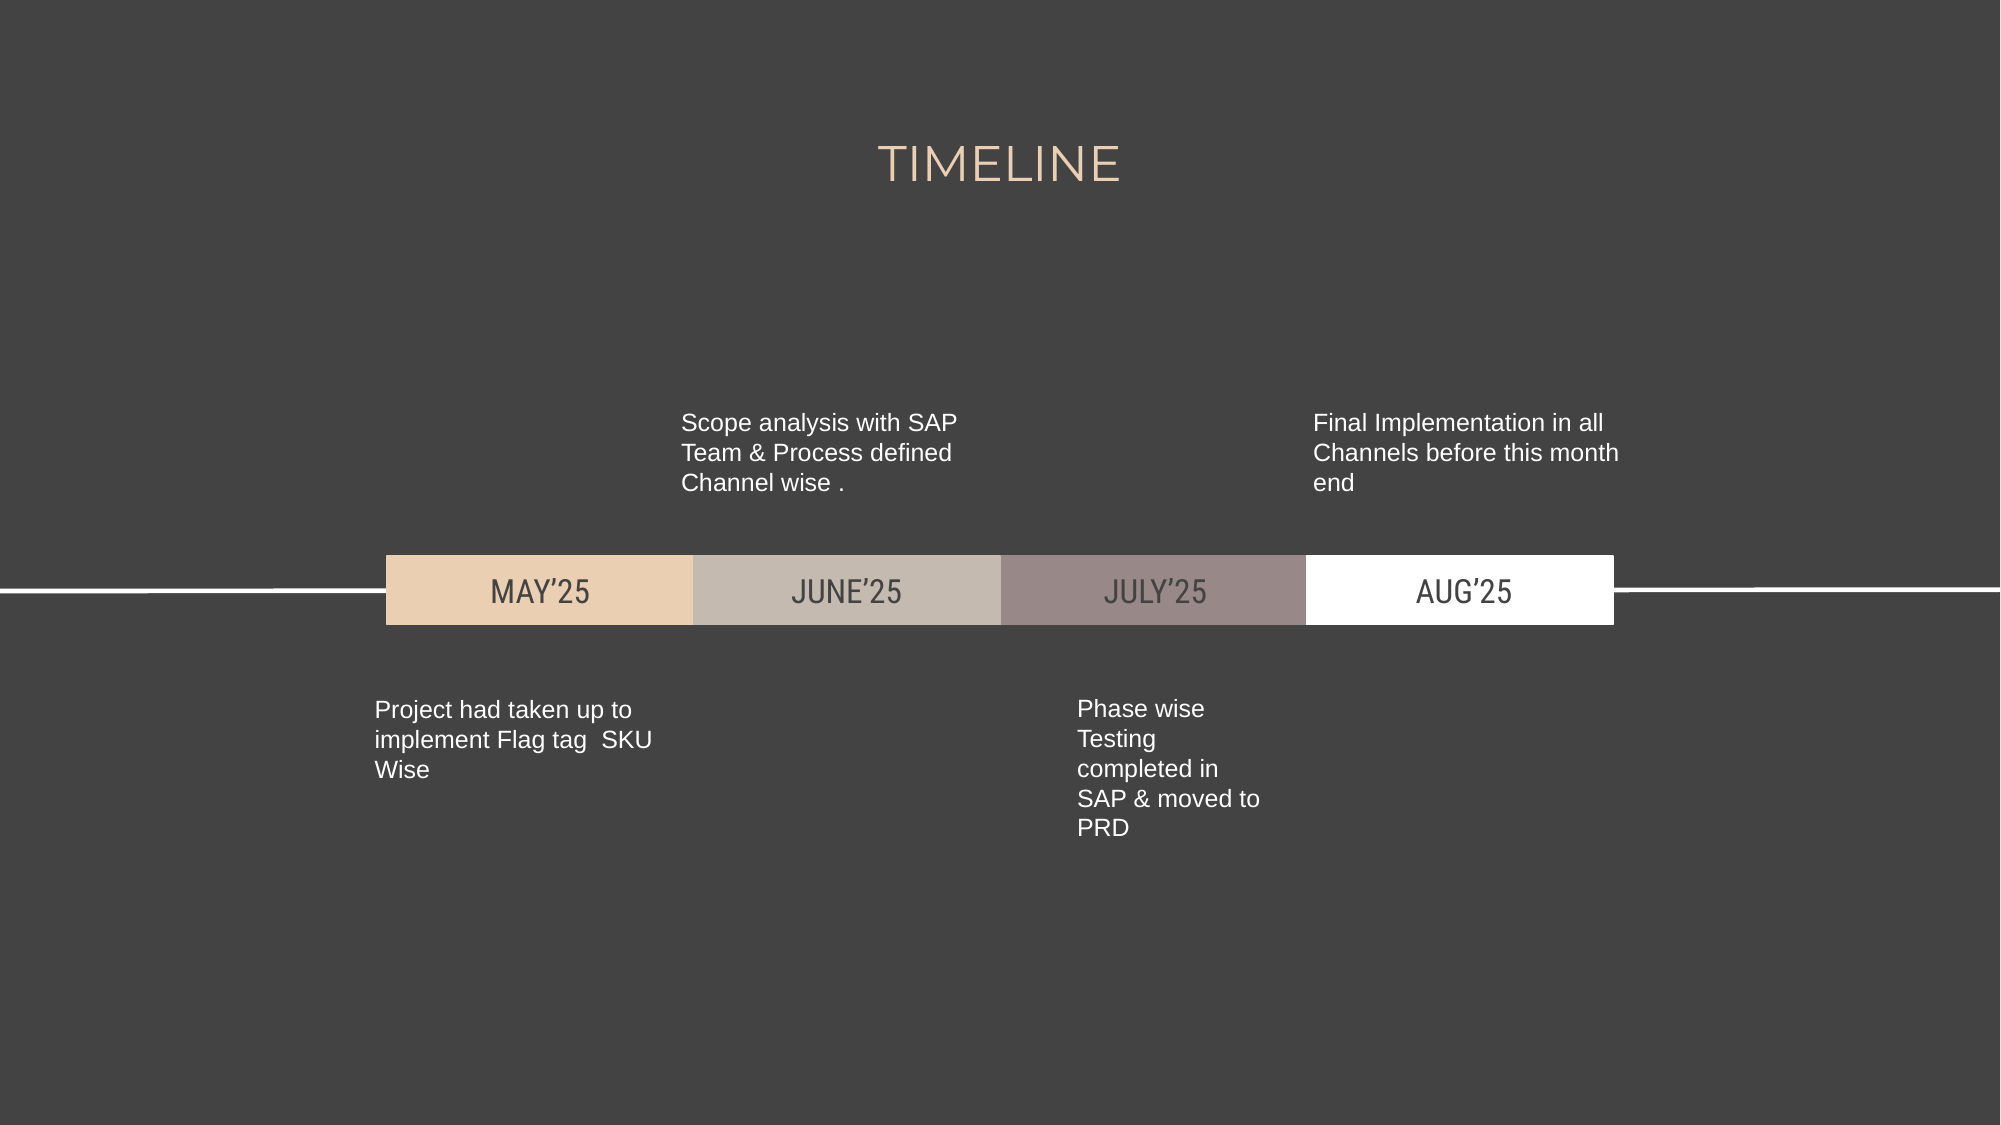

# TIMELINE
Scope analysis with SAP Team & Process defined Channel wise .
Final Implementation in all Channels before this month end
MAY’25
JUNE’25
JULY’25
AUG’25

Phase wise Testing completed in SAP & moved to PRD
Project had taken up to implement Flag tag  SKU Wise